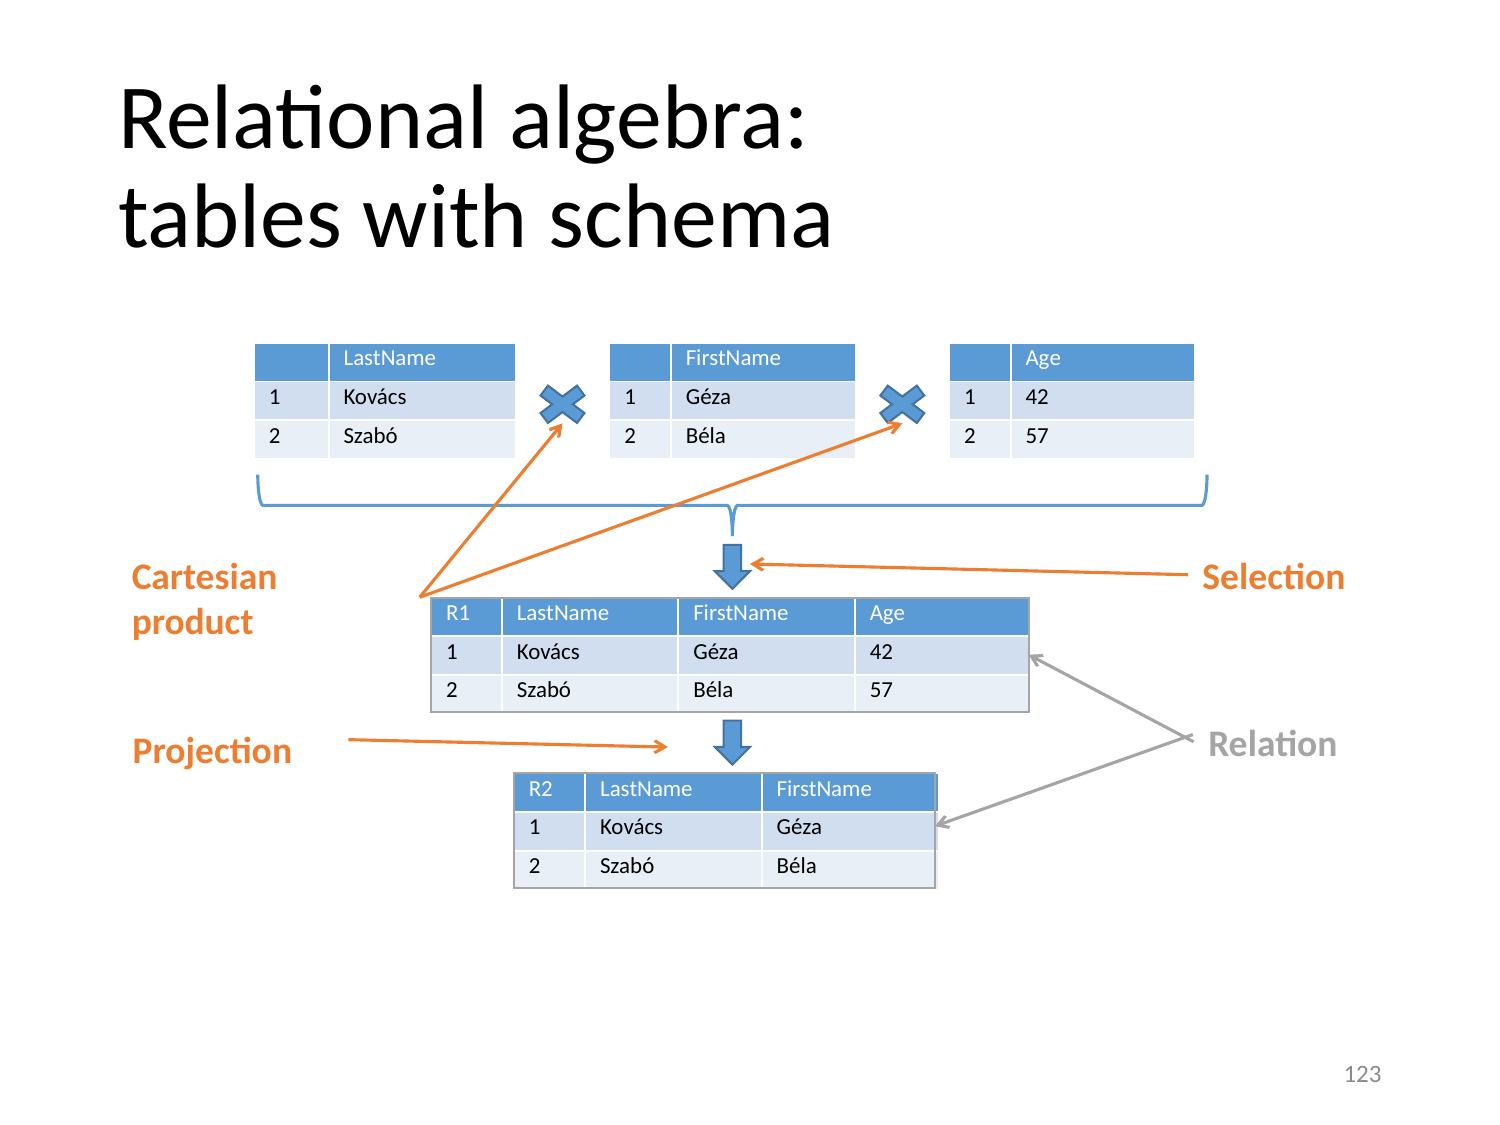

# Relational algebra: tables with schema
|  | LastName |
| --- | --- |
| 1 | Kovács |
| 2 | Szabó |
|  | FirstName |
| --- | --- |
| 1 | Géza |
| 2 | Béla |
|  | Age |
| --- | --- |
| 1 | 42 |
| 2 | 57 |

Cartesian product

Selection
| R1 | LastName | FirstName | Age |
| --- | --- | --- | --- |
| 1 | Kovács | Géza | 42 |
| 2 | Szabó | Béla | 57 |

Relation

Projection

| R2 | LastName | FirstName |
| --- | --- | --- |
| 1 | Kovács | Géza |
| 2 | Szabó | Béla |
123